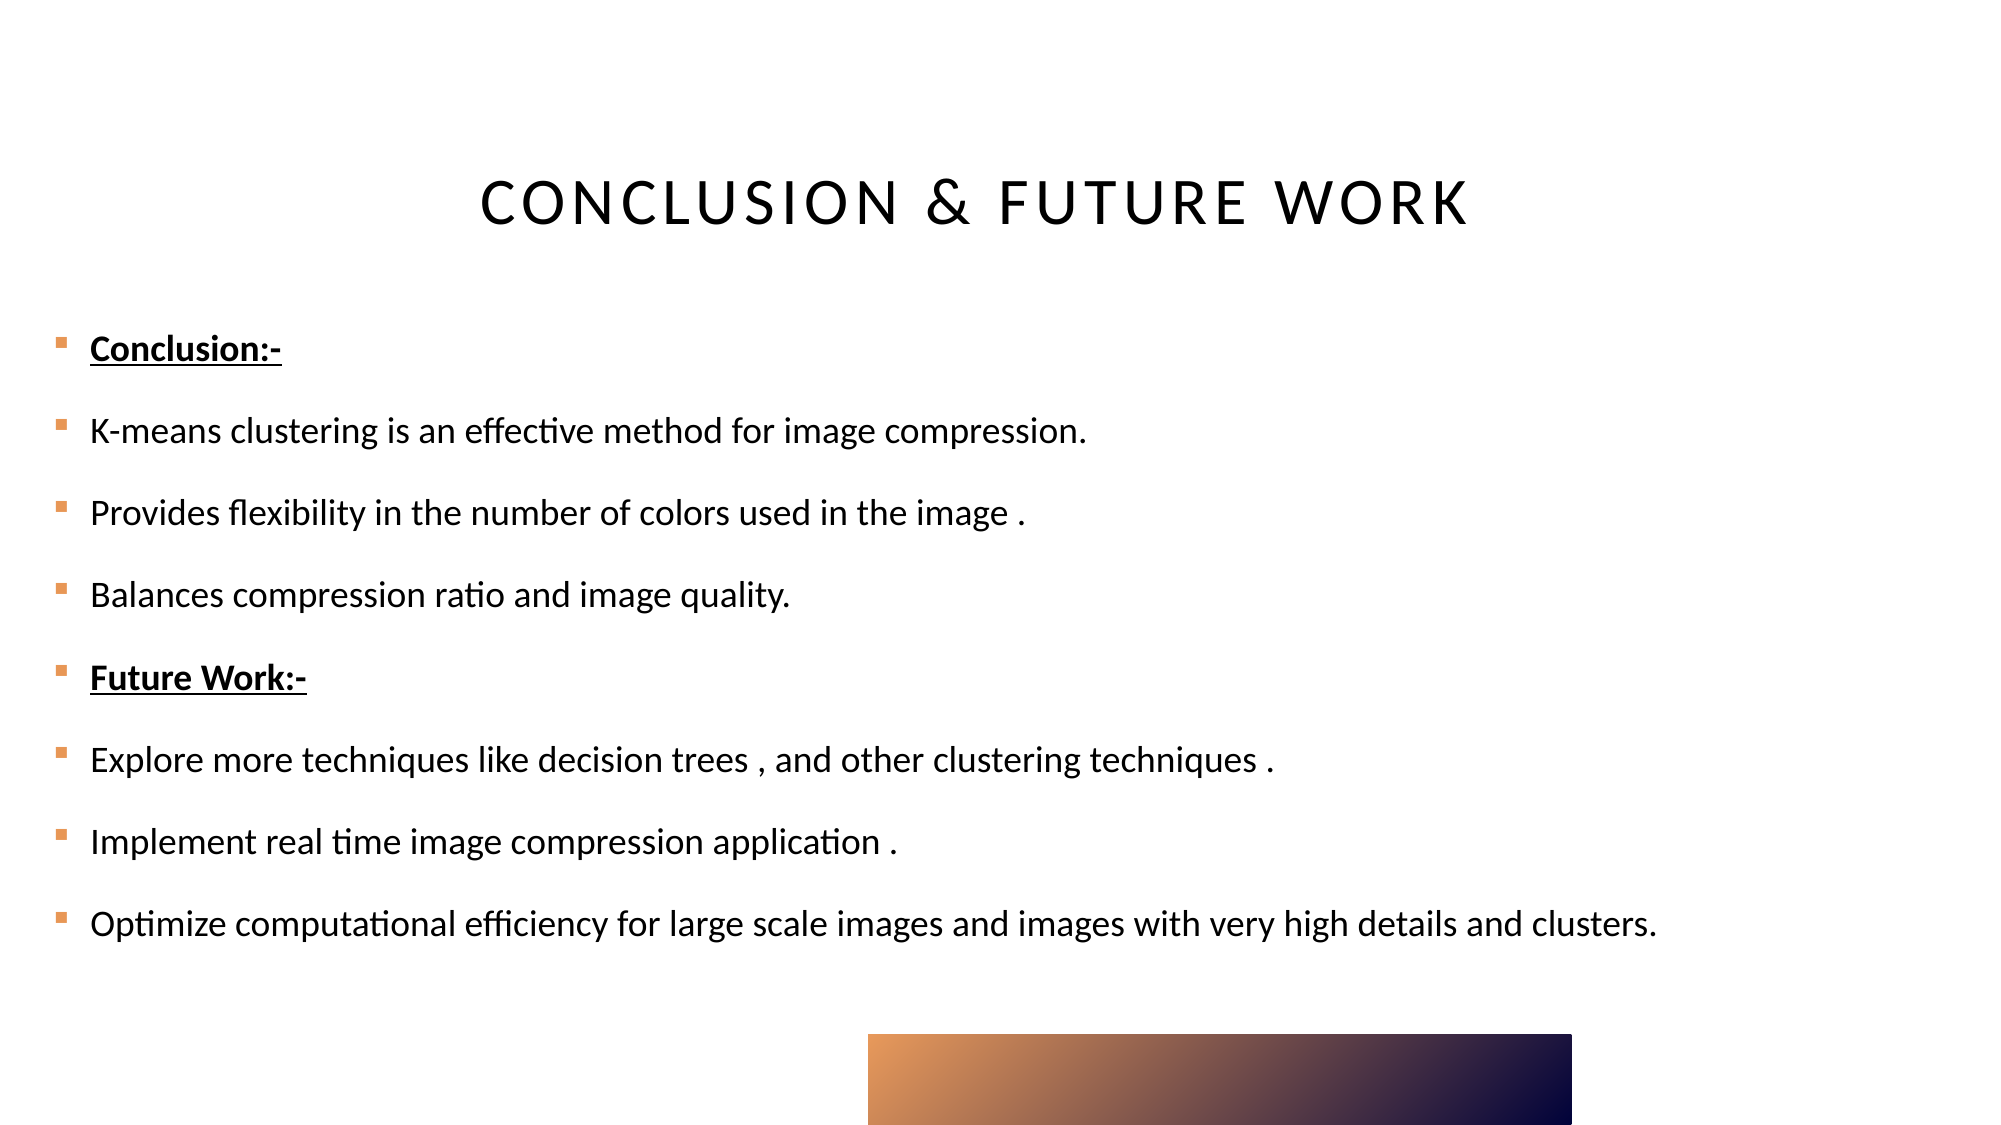

# Conclusion & Future work
Conclusion:-
K-means clustering is an effective method for image compression.
Provides flexibility in the number of colors used in the image .
Balances compression ratio and image quality.
Future Work:-
Explore more techniques like decision trees , and other clustering techniques .
Implement real time image compression application .
Optimize computational efficiency for large scale images and images with very high details and clusters.